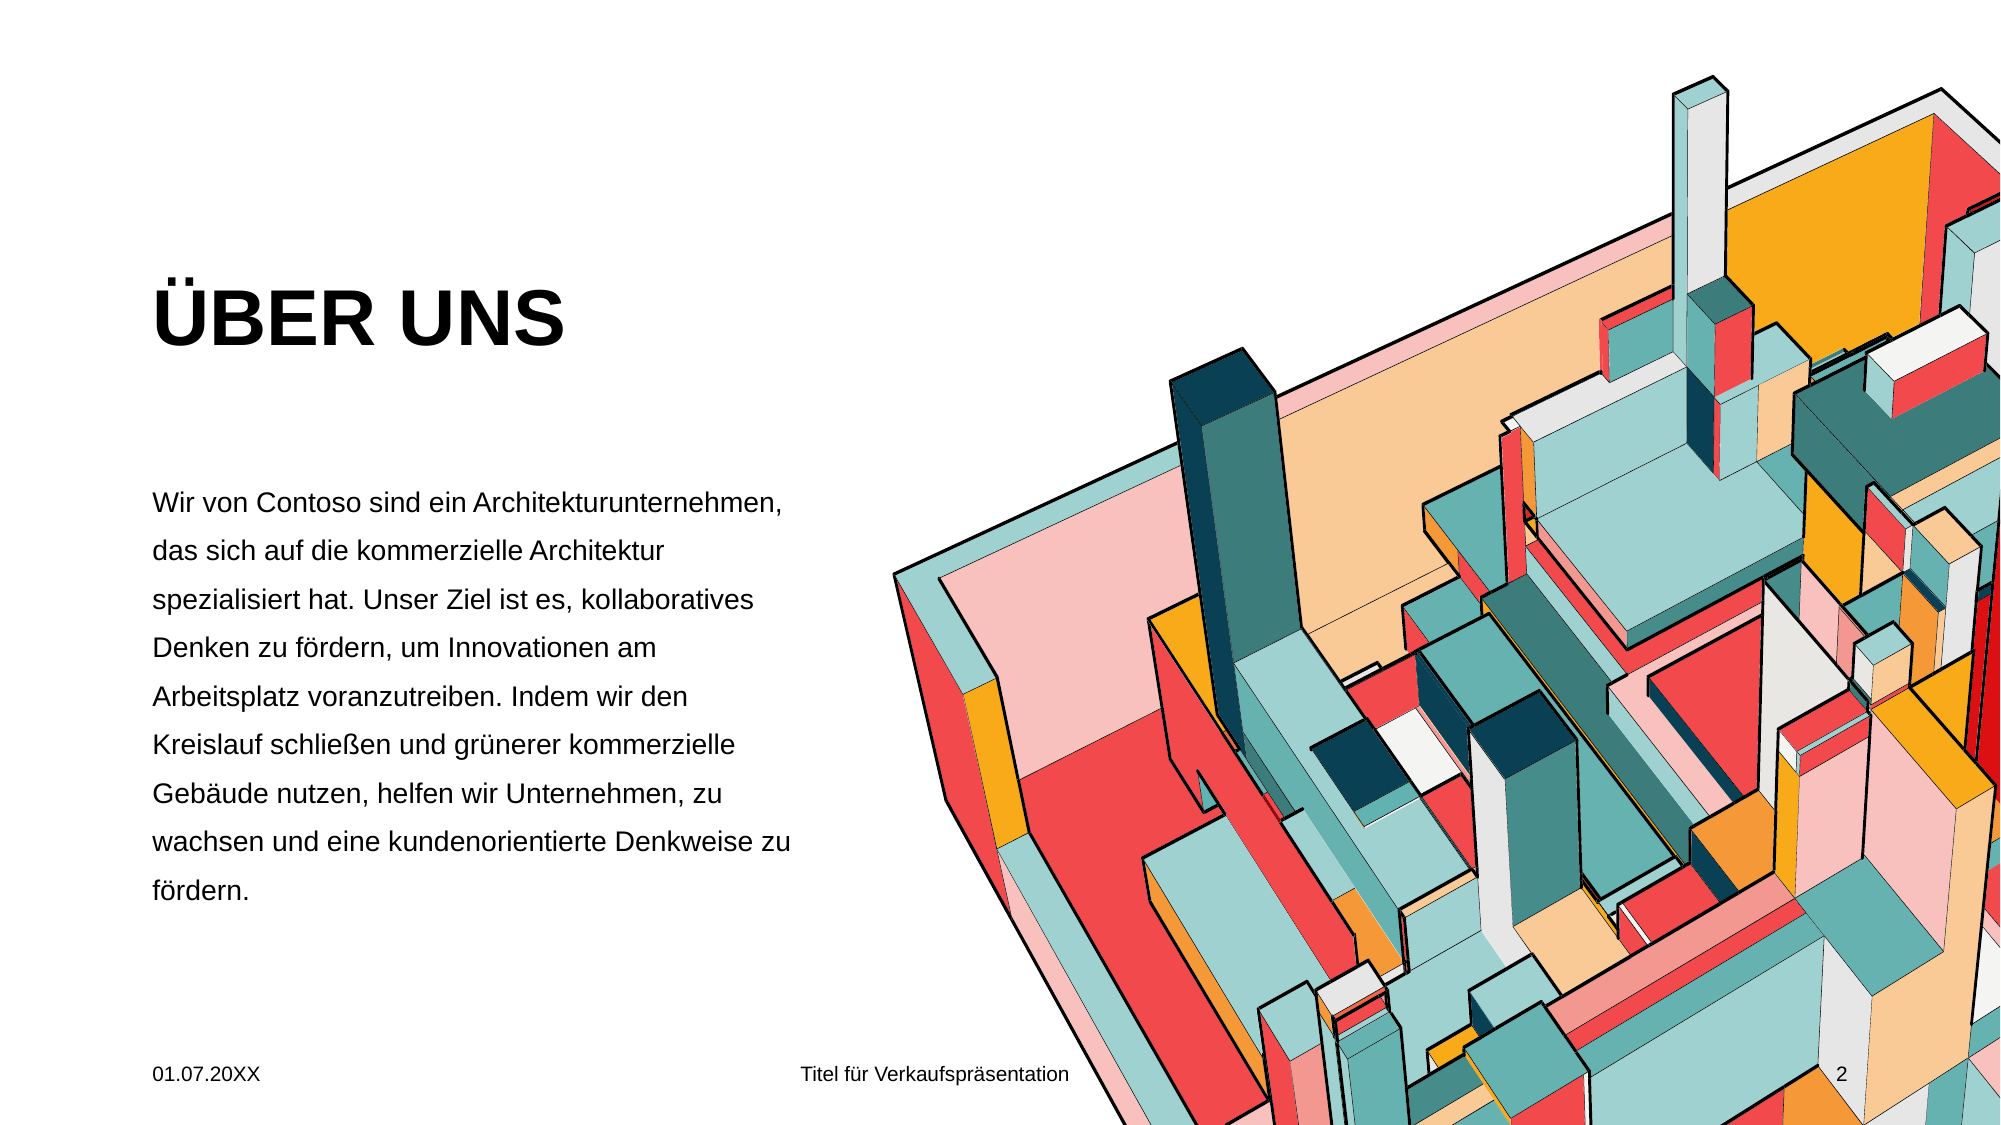

# ÜBER UNS
Wir von Contoso sind ein Architekturunternehmen, das sich auf die kommerzielle Architektur spezialisiert hat. Unser Ziel ist es, kollaboratives Denken zu fördern, um Innovationen am Arbeitsplatz voranzutreiben. Indem wir den Kreislauf schließen und grünerer kommerzielle Gebäude nutzen, helfen wir Unternehmen, zu wachsen und eine kundenorientierte Denkweise zu fördern.
01.07.20XX
Titel für Verkaufspräsentation
2